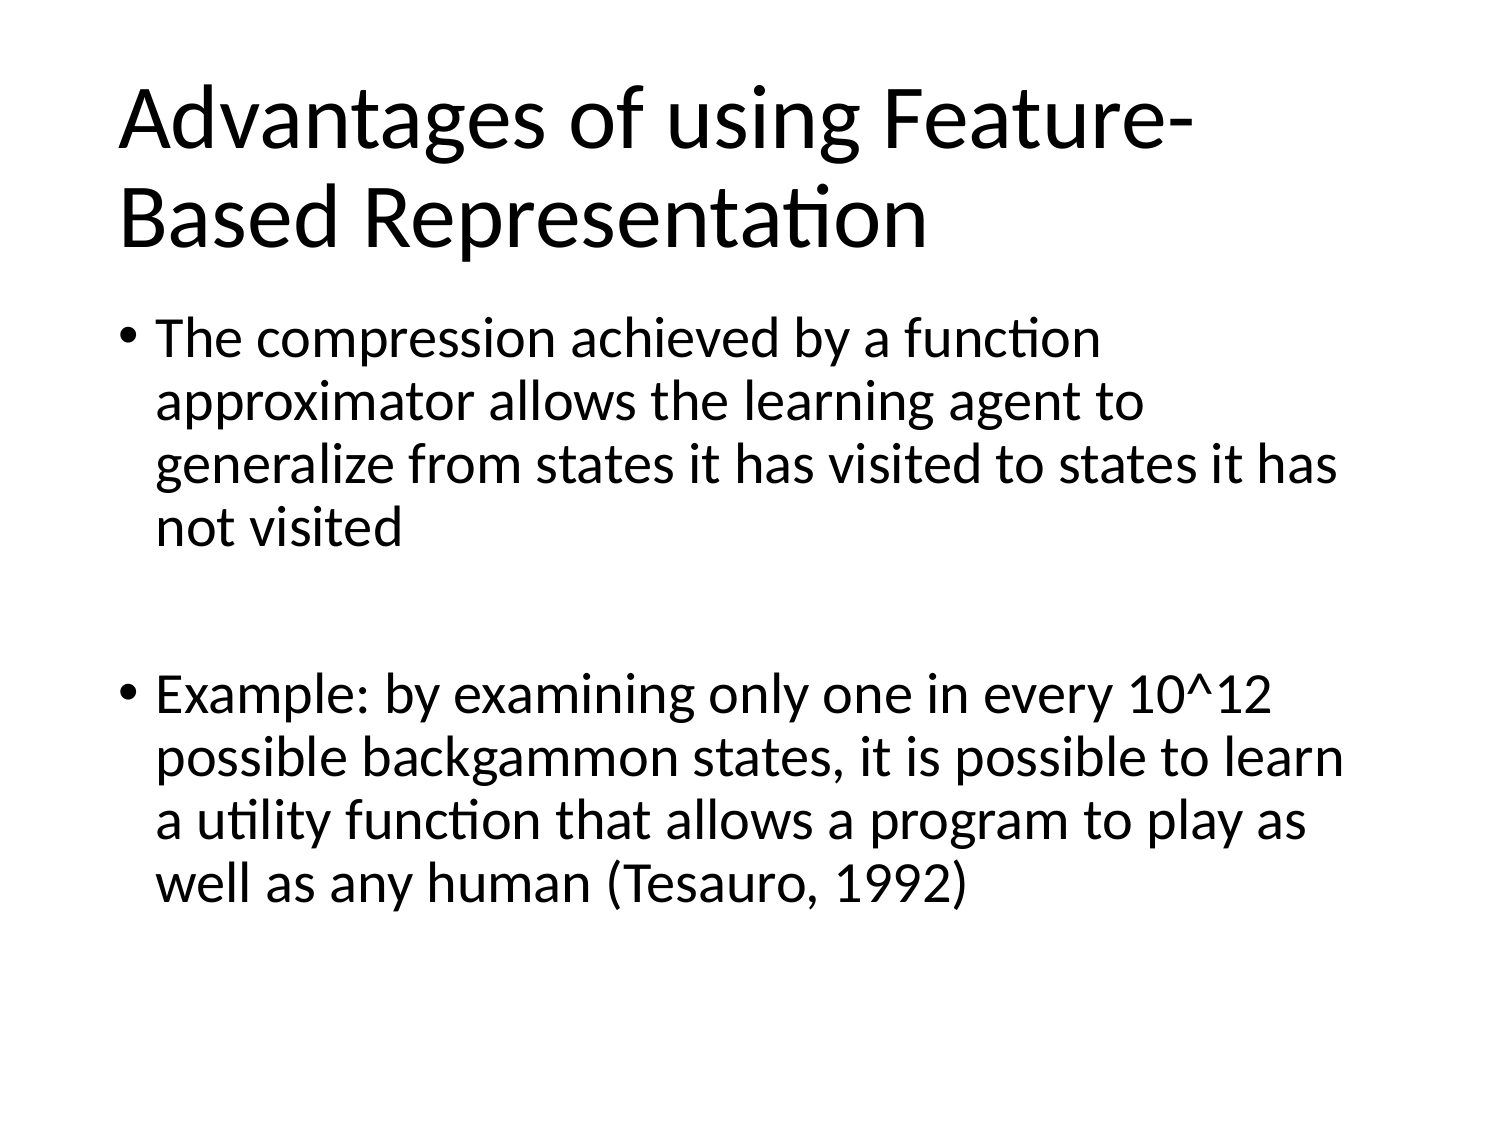

# Advantages of using Feature-Based Representation
The compression achieved by a function approximator allows the learning agent to generalize from states it has visited to states it has not visited

Example: by examining only one in every 10^12 possible backgammon states, it is possible to learn a utility function that allows a program to play as well as any human (Tesauro, 1992)